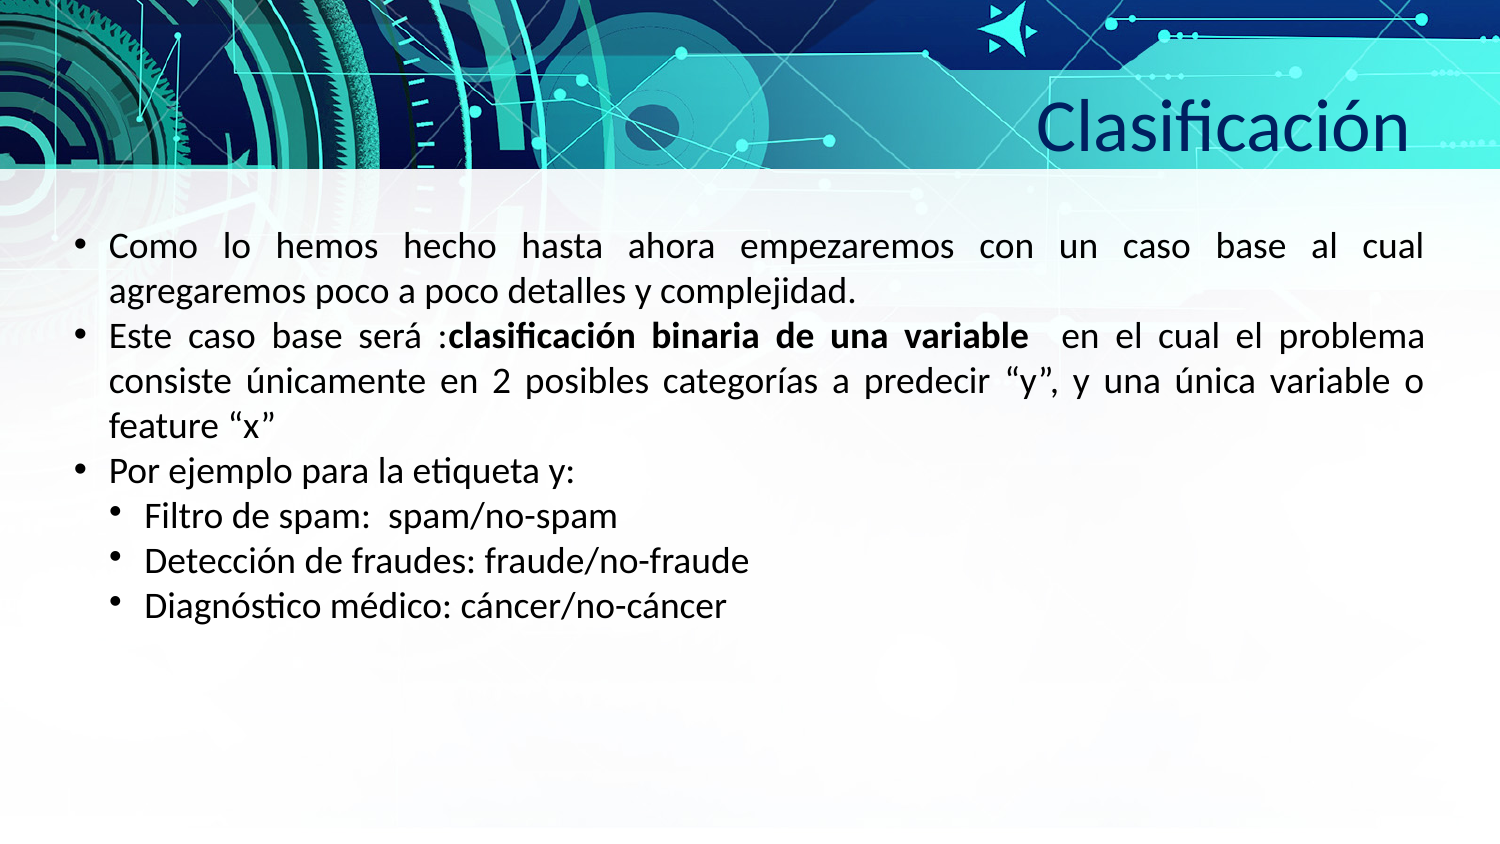

Clasificación
Como lo hemos hecho hasta ahora empezaremos con un caso base al cual agregaremos poco a poco detalles y complejidad.
Este caso base será :clasificación binaria de una variable  en el cual el problema consiste únicamente en 2 posibles categorías a predecir “y”, y una única variable o feature “x”
Por ejemplo para la etiqueta y:
Filtro de spam:  spam/no-spam
Detección de fraudes: fraude/no-fraude
Diagnóstico médico: cáncer/no-cáncer